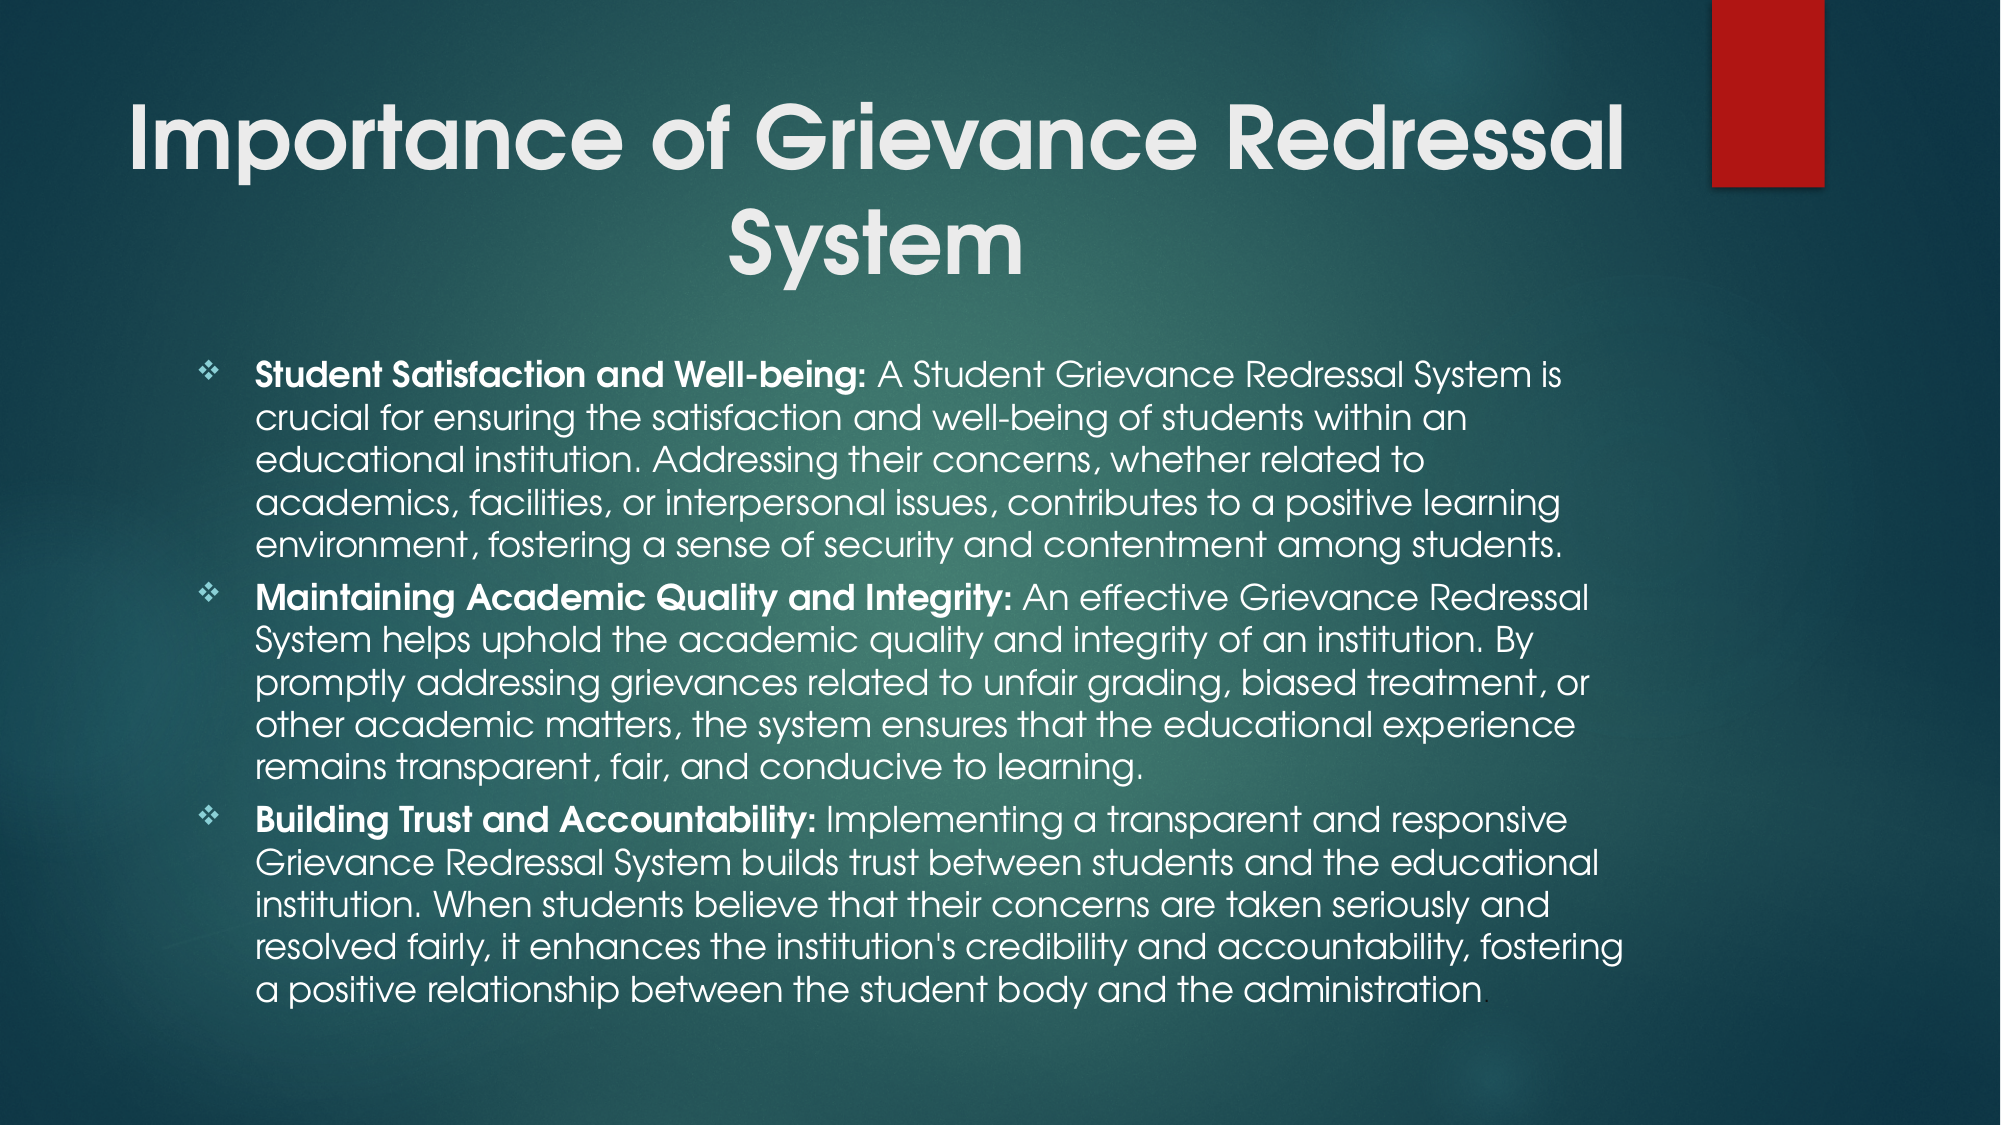

# Importance of Grievance Redressal System
Student Satisfaction and Well-being: A Student Grievance Redressal System is crucial for ensuring the satisfaction and well-being of students within an educational institution. Addressing their concerns, whether related to academics, facilities, or interpersonal issues, contributes to a positive learning environment, fostering a sense of security and contentment among students.
Maintaining Academic Quality and Integrity: An effective Grievance Redressal System helps uphold the academic quality and integrity of an institution. By promptly addressing grievances related to unfair grading, biased treatment, or other academic matters, the system ensures that the educational experience remains transparent, fair, and conducive to learning.
Building Trust and Accountability: Implementing a transparent and responsive Grievance Redressal System builds trust between students and the educational institution. When students believe that their concerns are taken seriously and resolved fairly, it enhances the institution's credibility and accountability, fostering a positive relationship between the student body and the administration.